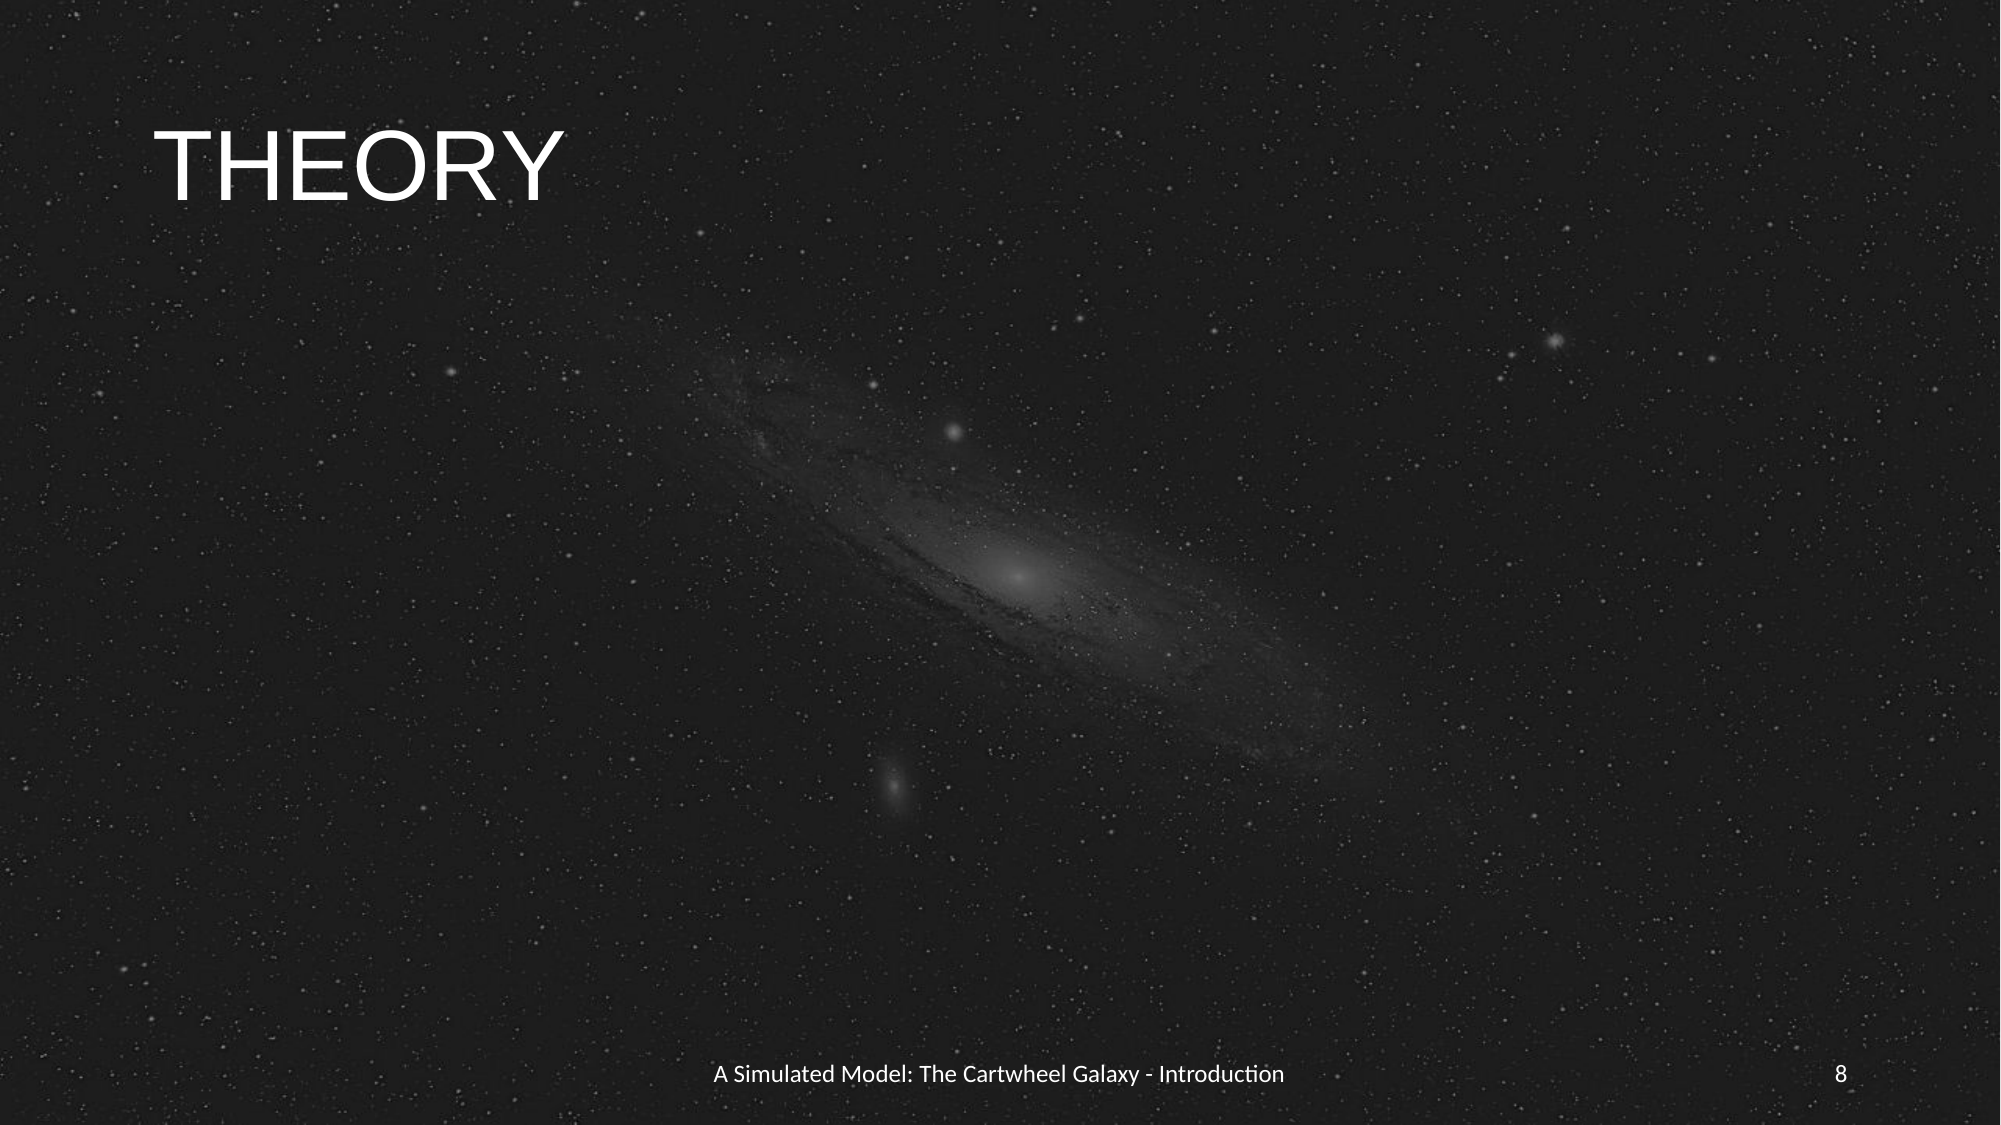

# Theory

A Simulated Model: The Cartwheel Galaxy - Introduction
8